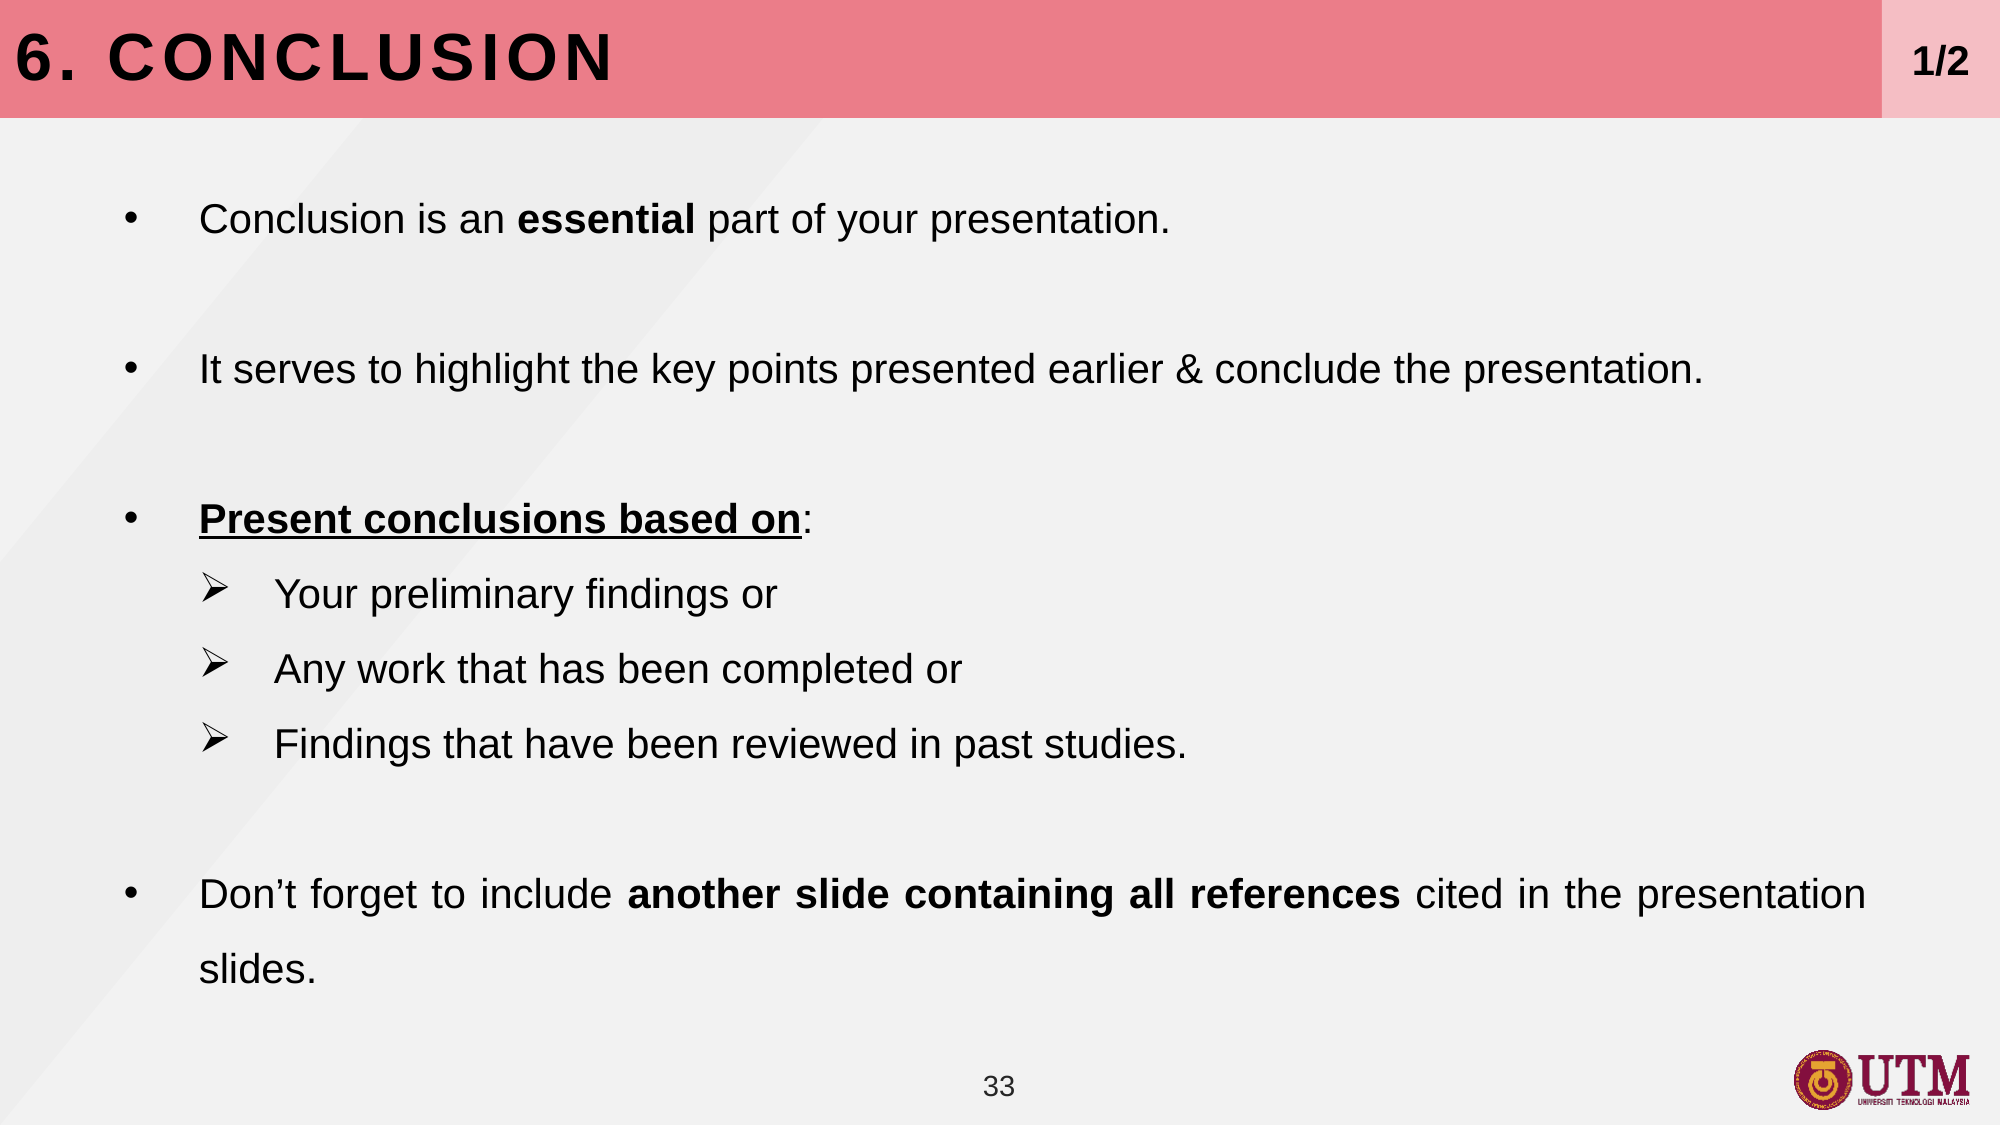

6. CONCLUSION
1/2
Conclusion is an essential part of your presentation.

It serves to highlight the key points presented earlier & conclude the presentation.

Present conclusions based on:
Your preliminary findings or
Any work that has been completed or
Findings that have been reviewed in past studies.

Don’t forget to include another slide containing all references cited in the presentation slides.
33